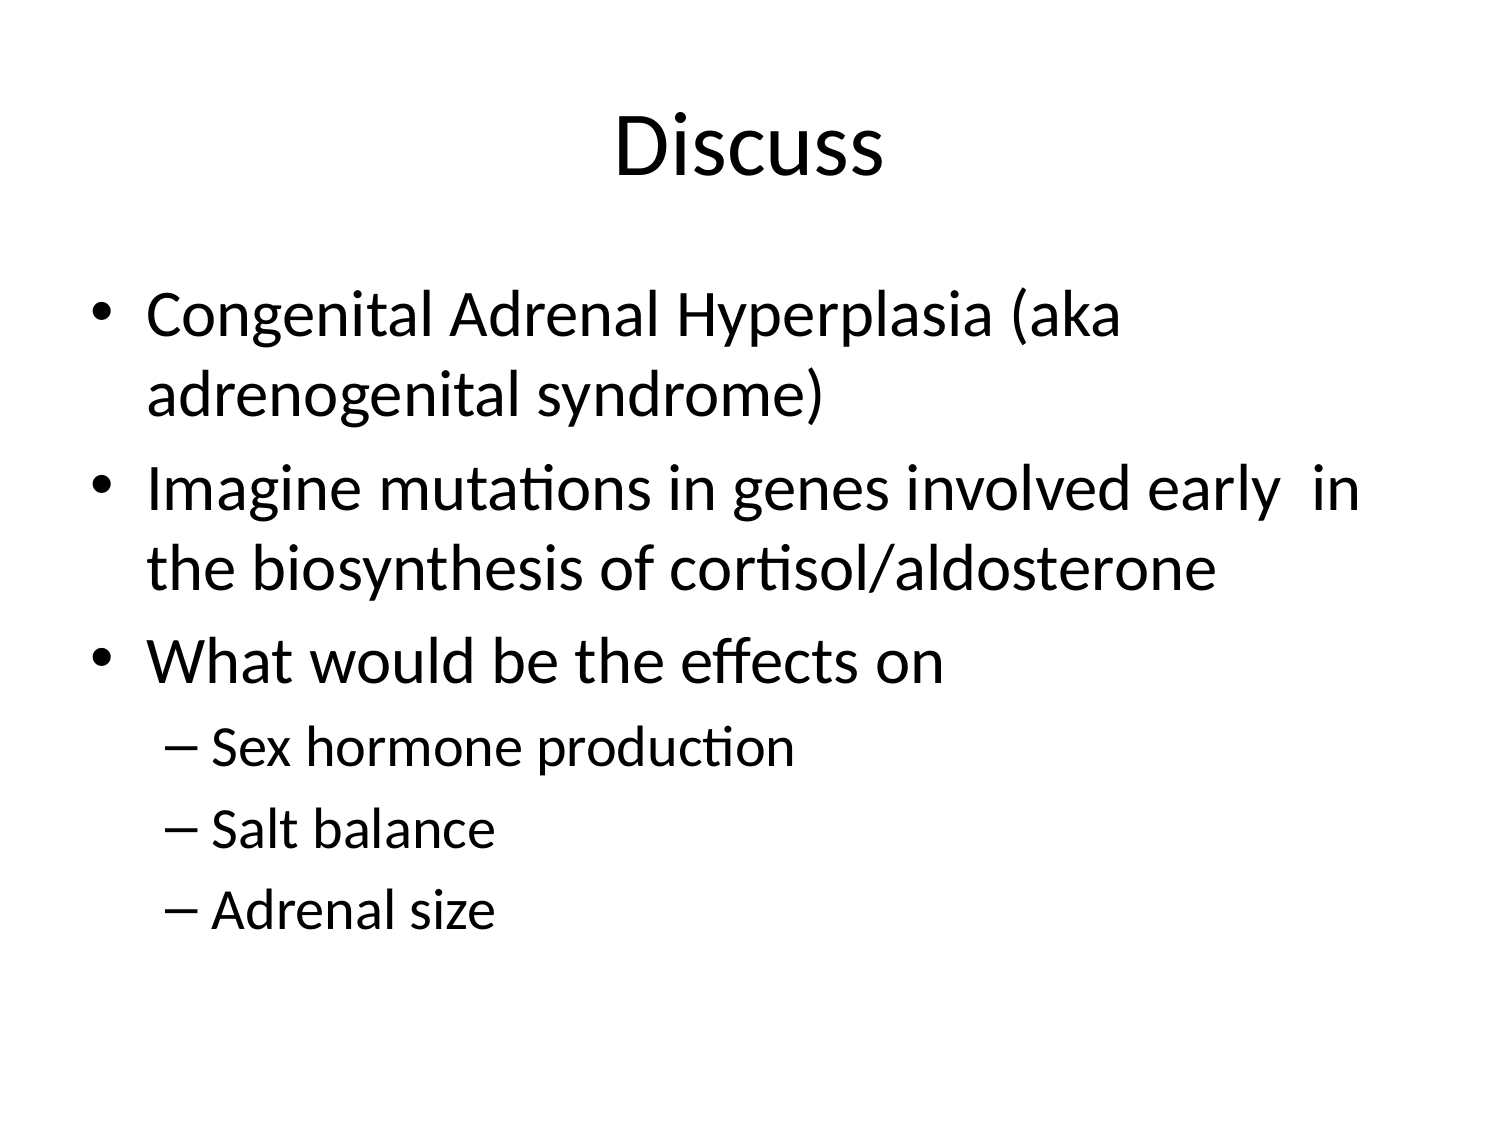

# Discuss
Congenital Adrenal Hyperplasia (aka adrenogenital syndrome)
Imagine mutations in genes involved early  in the biosynthesis of cortisol/aldosterone
What would be the effects on
Sex hormone production
Salt balance
Adrenal size